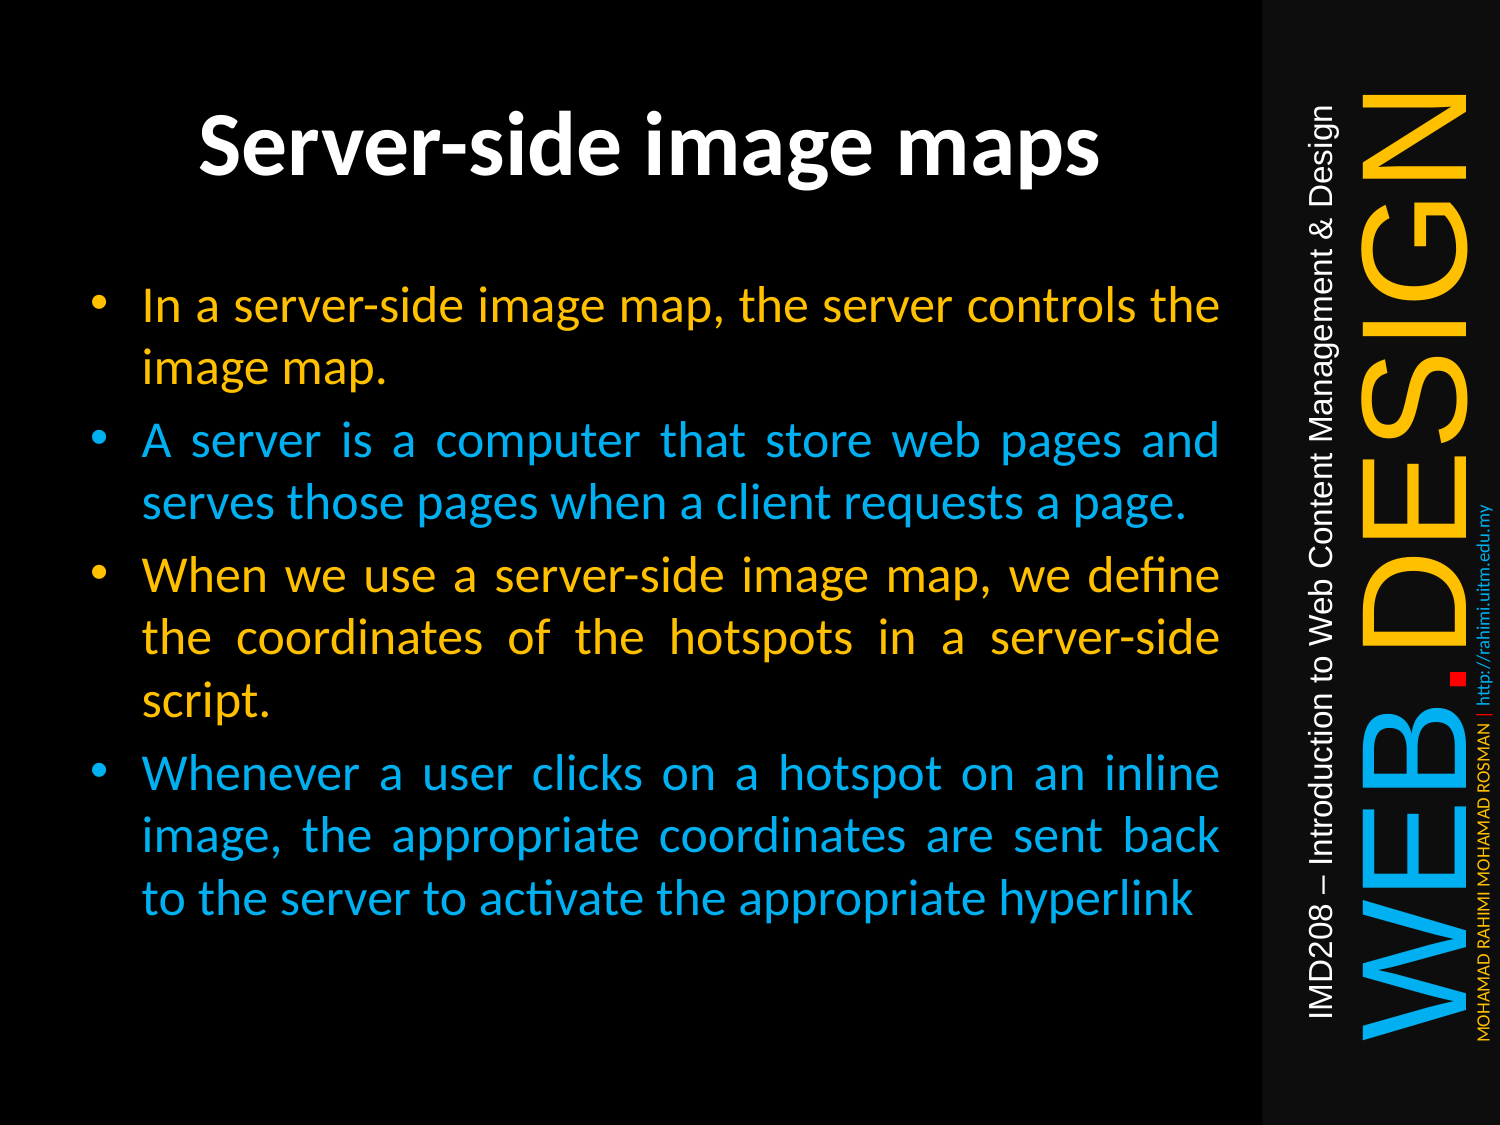

# Server-side image maps
In a server-side image map, the server controls the image map.
A server is a computer that store web pages and serves those pages when a client requests a page.
When we use a server-side image map, we define the coordinates of the hotspots in a server-side script.
Whenever a user clicks on a hotspot on an inline image, the appropriate coordinates are sent back to the server to activate the appropriate hyperlink